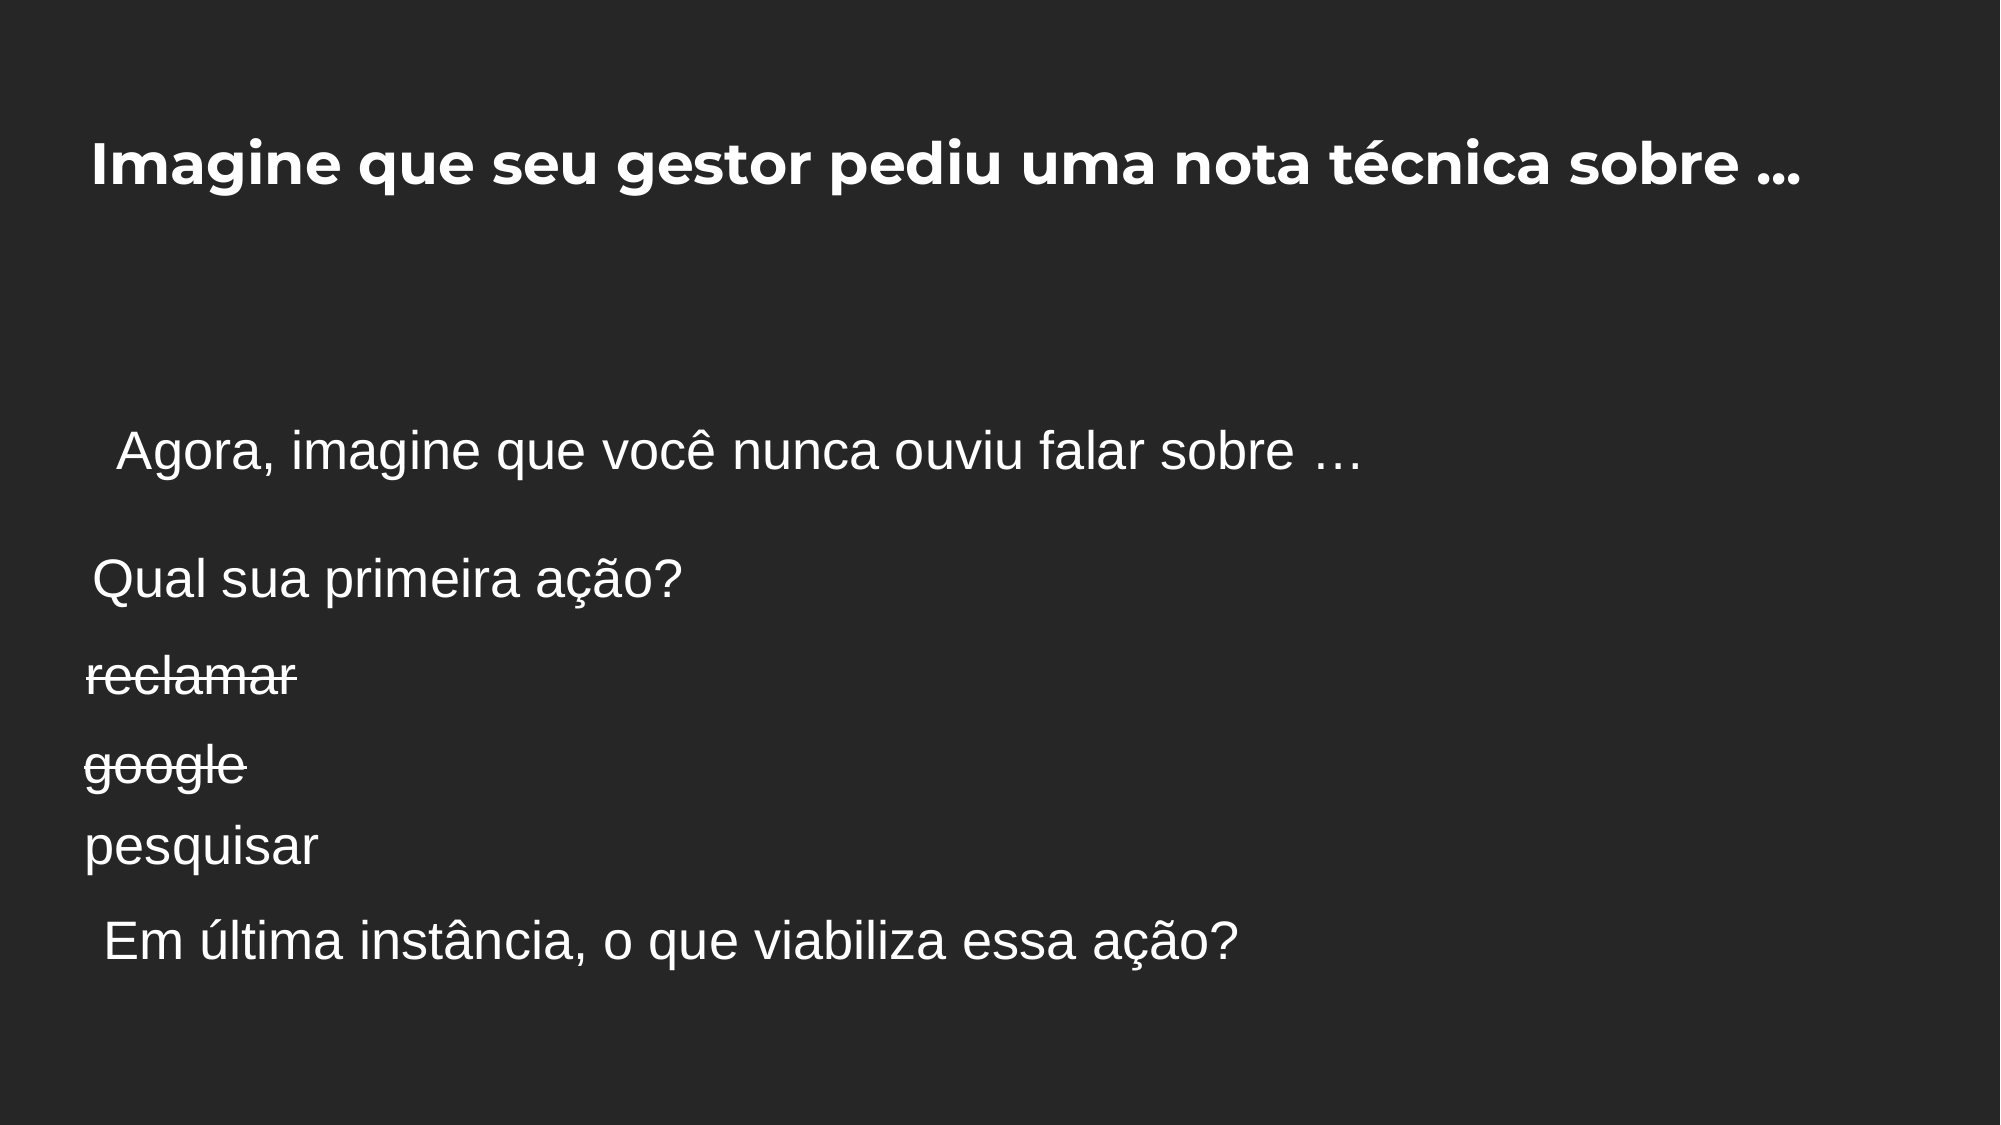

Imagine que seu gestor pediu uma nota técnica sobre ...
Agora, imagine que você nunca ouviu falar sobre …
Qual sua primeira ação?
reclamar
google
pesquisar
Em última instância, o que viabiliza essa ação?